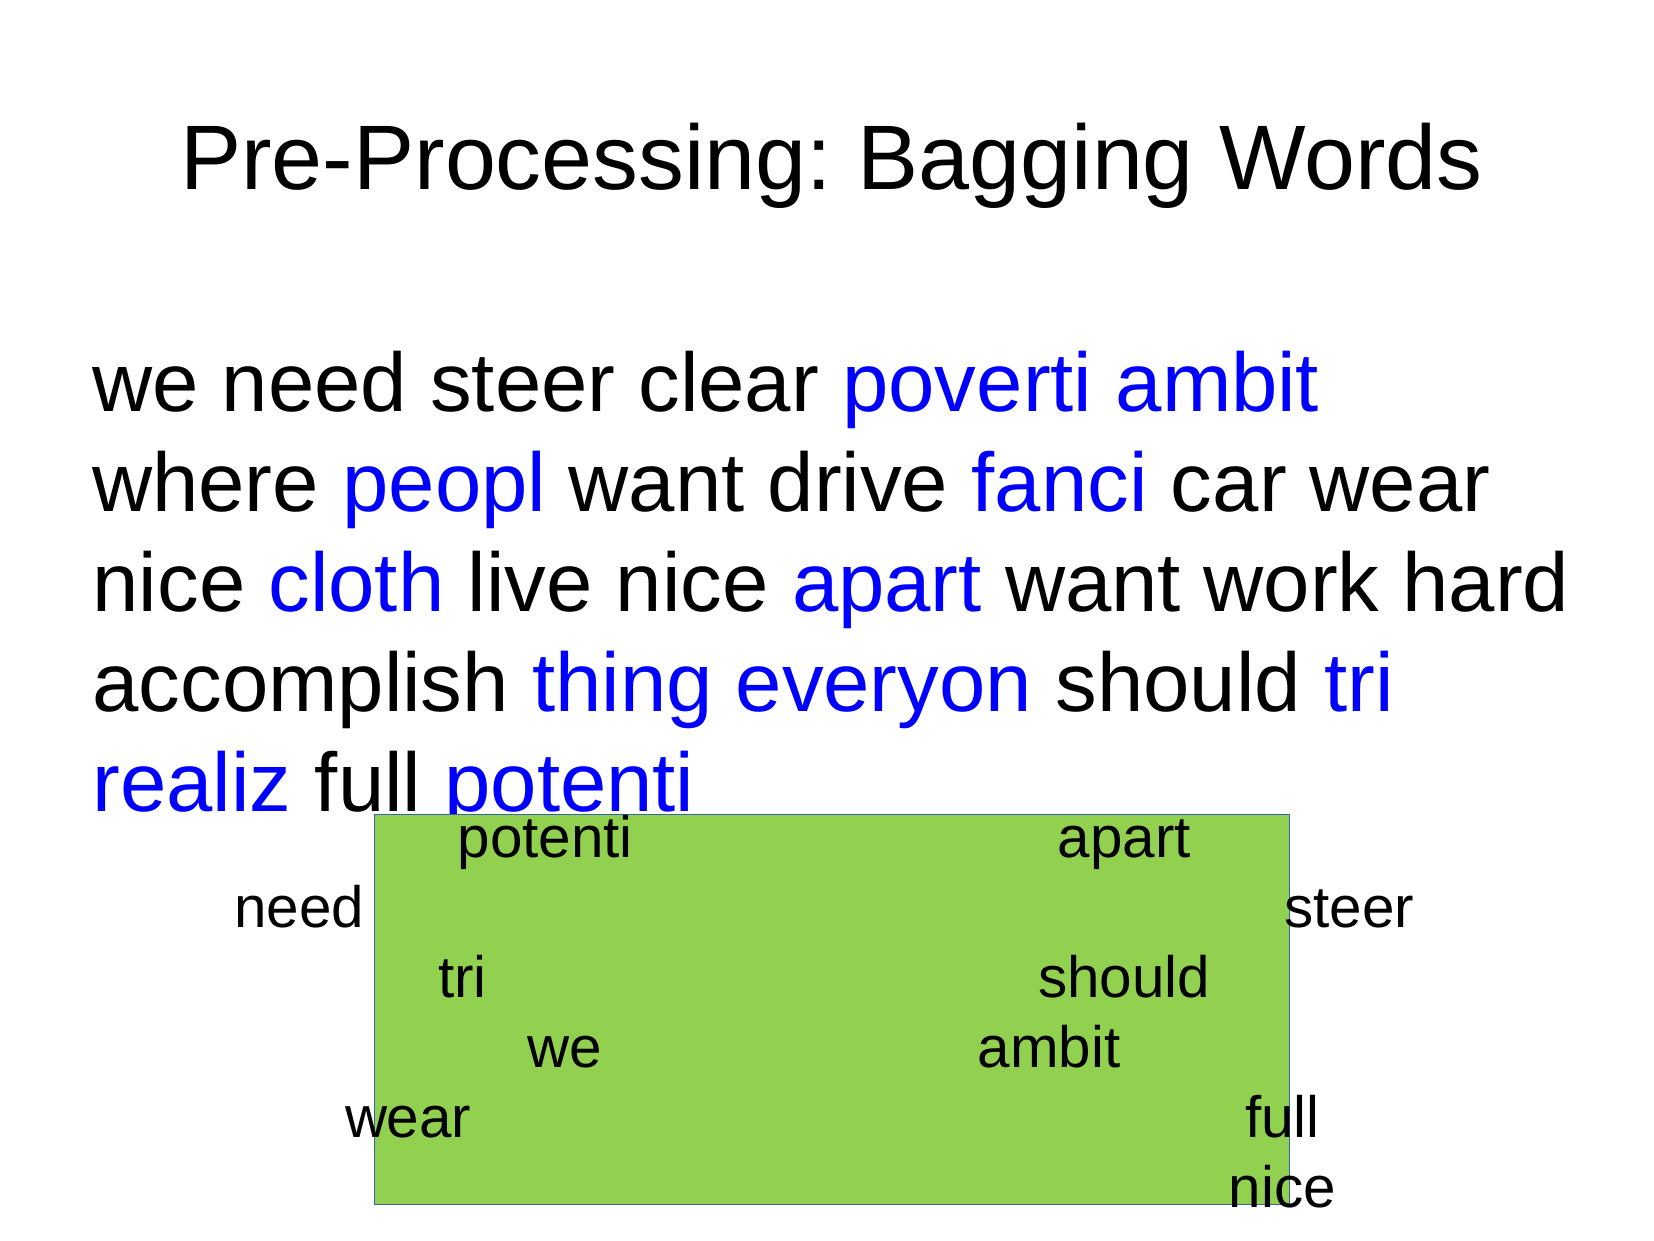

Pre-Processing: Bagging Words

we need steer clear poverti ambit  where peopl want drive fanci car wear nice cloth live nice apart want work hard accomplish thing everyon should tri realiz full potenti
potenti		 	apart
need 							steer
tri 				should
we	 		ambit
wear 						full
 						nice